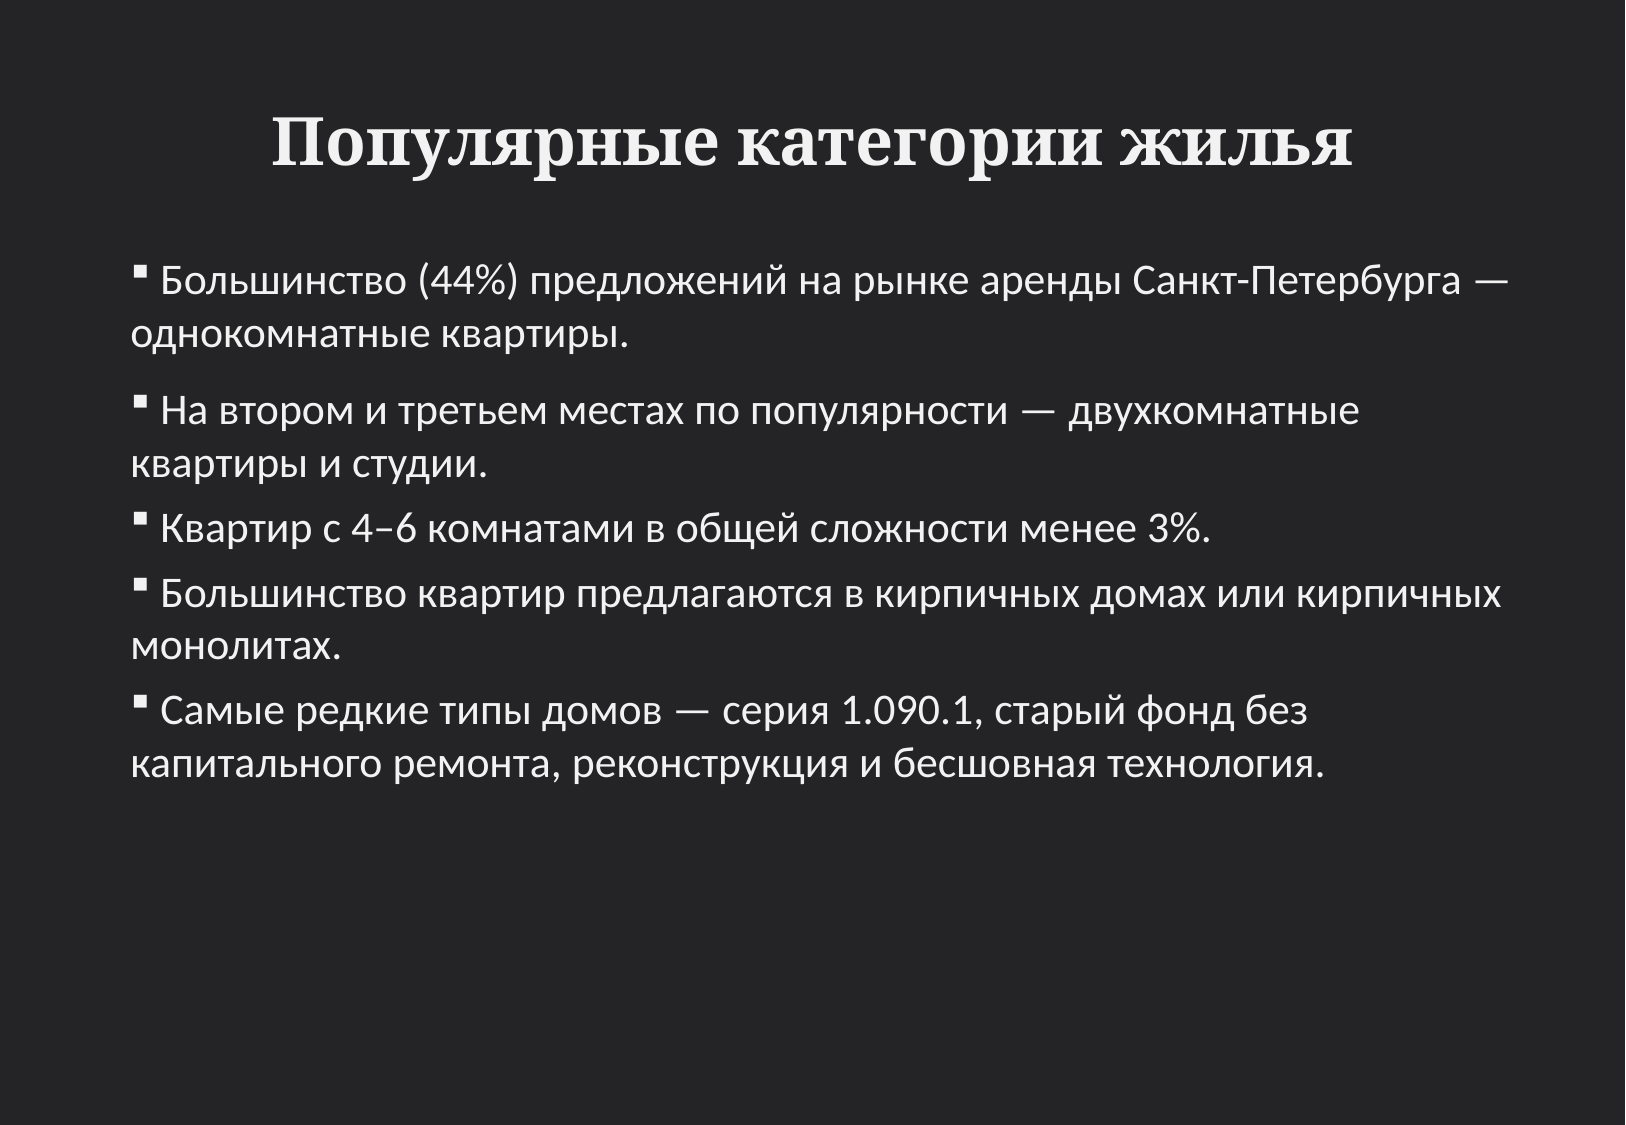

# Популярные категории жилья
 Большинство (44%) предложений на рынке аренды Санкт-Петербурга — однокомнатные квартиры.
 На втором и третьем местах по популярности — двухкомнатные квартиры и студии.
 Квартир с 4–6 комнатами в общей сложности менее 3%.
 Большинство квартир предлагаются в кирпичных домах или кирпичных монолитах.
 Самые редкие типы домов — серия 1.090.1, старый фонд без капитального ремонта, реконструкция и бесшовная технология.